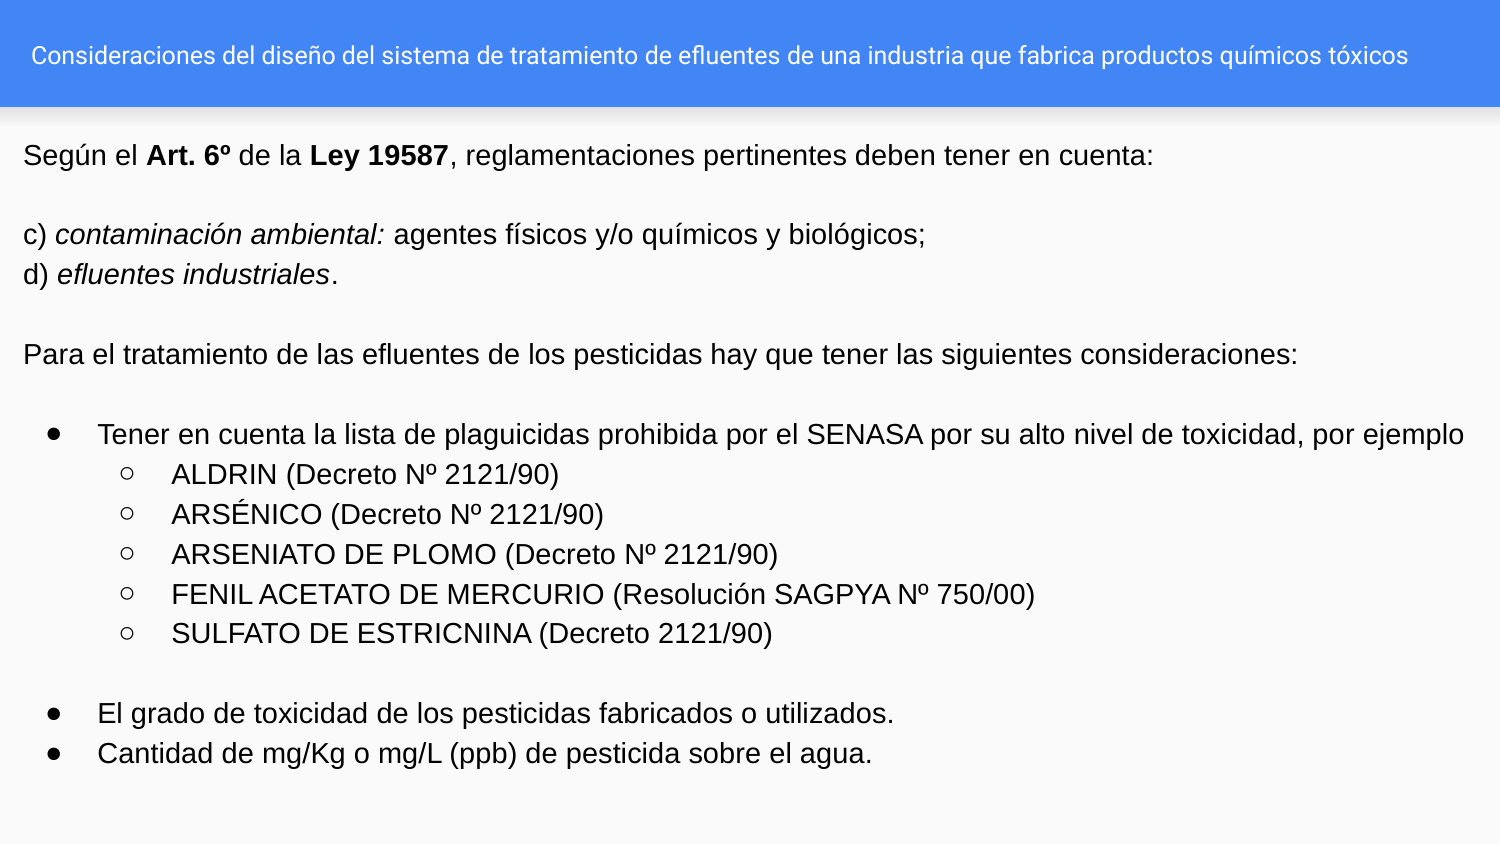

# Consideraciones del diseño del sistema de tratamiento de efluentes de una industria que fabrica productos químicos tóxicos
Según el Art. 6º de la Ley 19587, reglamentaciones pertinentes deben tener en cuenta:

c) contaminación ambiental: agentes físicos y/o químicos y biológicos;
d) efluentes industriales.

Para el tratamiento de las efluentes de los pesticidas hay que tener las siguientes consideraciones:

Tener en cuenta la lista de plaguicidas prohibida por el SENASA por su alto nivel de toxicidad, por ejemplo
ALDRIN (Decreto Nº 2121/90)
ARSÉNICO (Decreto Nº 2121/90)
ARSENIATO DE PLOMO (Decreto Nº 2121/90)
FENIL ACETATO DE MERCURIO (Resolución SAGPYA Nº 750/00)
SULFATO DE ESTRICNINA (Decreto 2121/90)

El grado de toxicidad de los pesticidas fabricados o utilizados.
Cantidad de mg/Kg o mg/L (ppb) de pesticida sobre el agua.